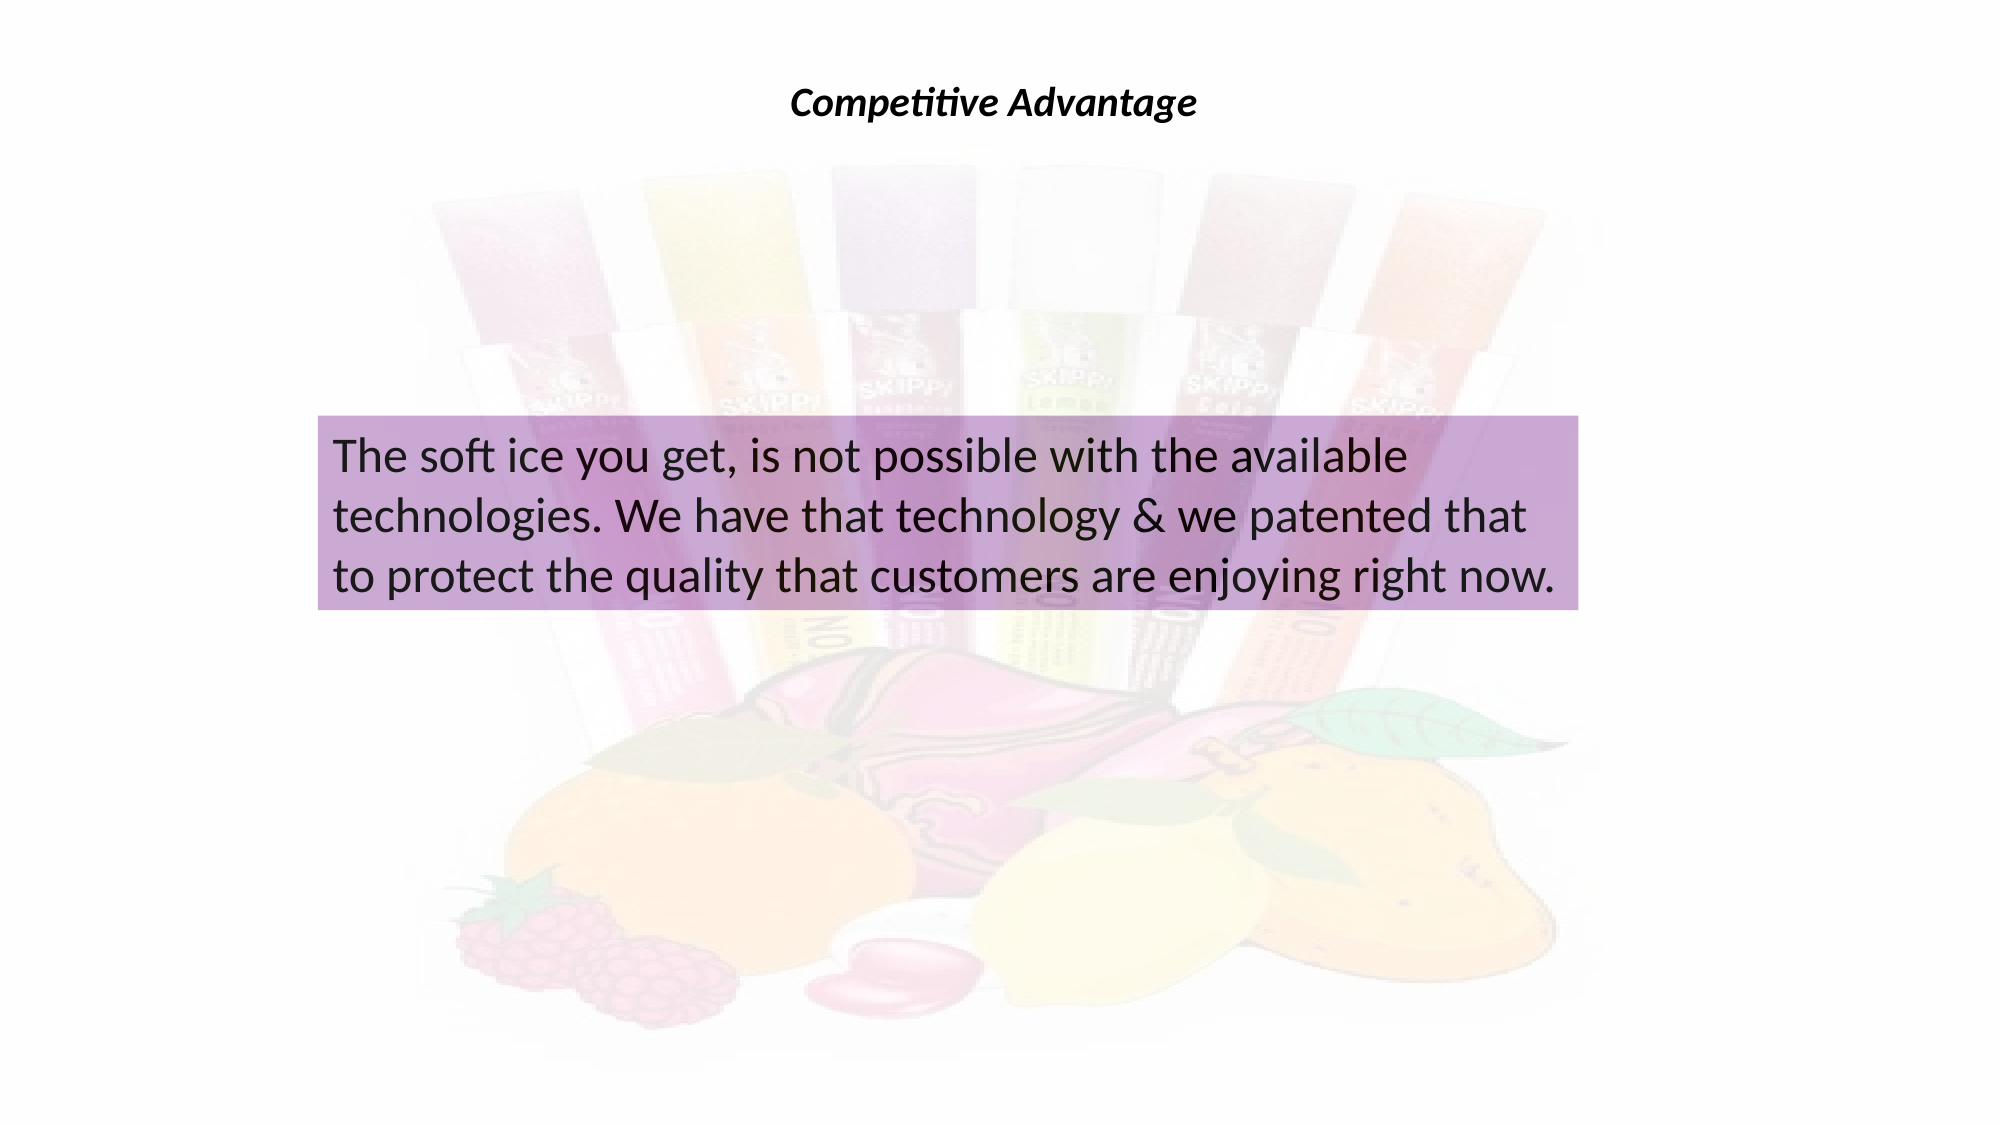

Competitive Advantage
The soft ice you get, is not possible with the available technologies. We have that technology & we patented that to protect the quality that customers are enjoying right now.